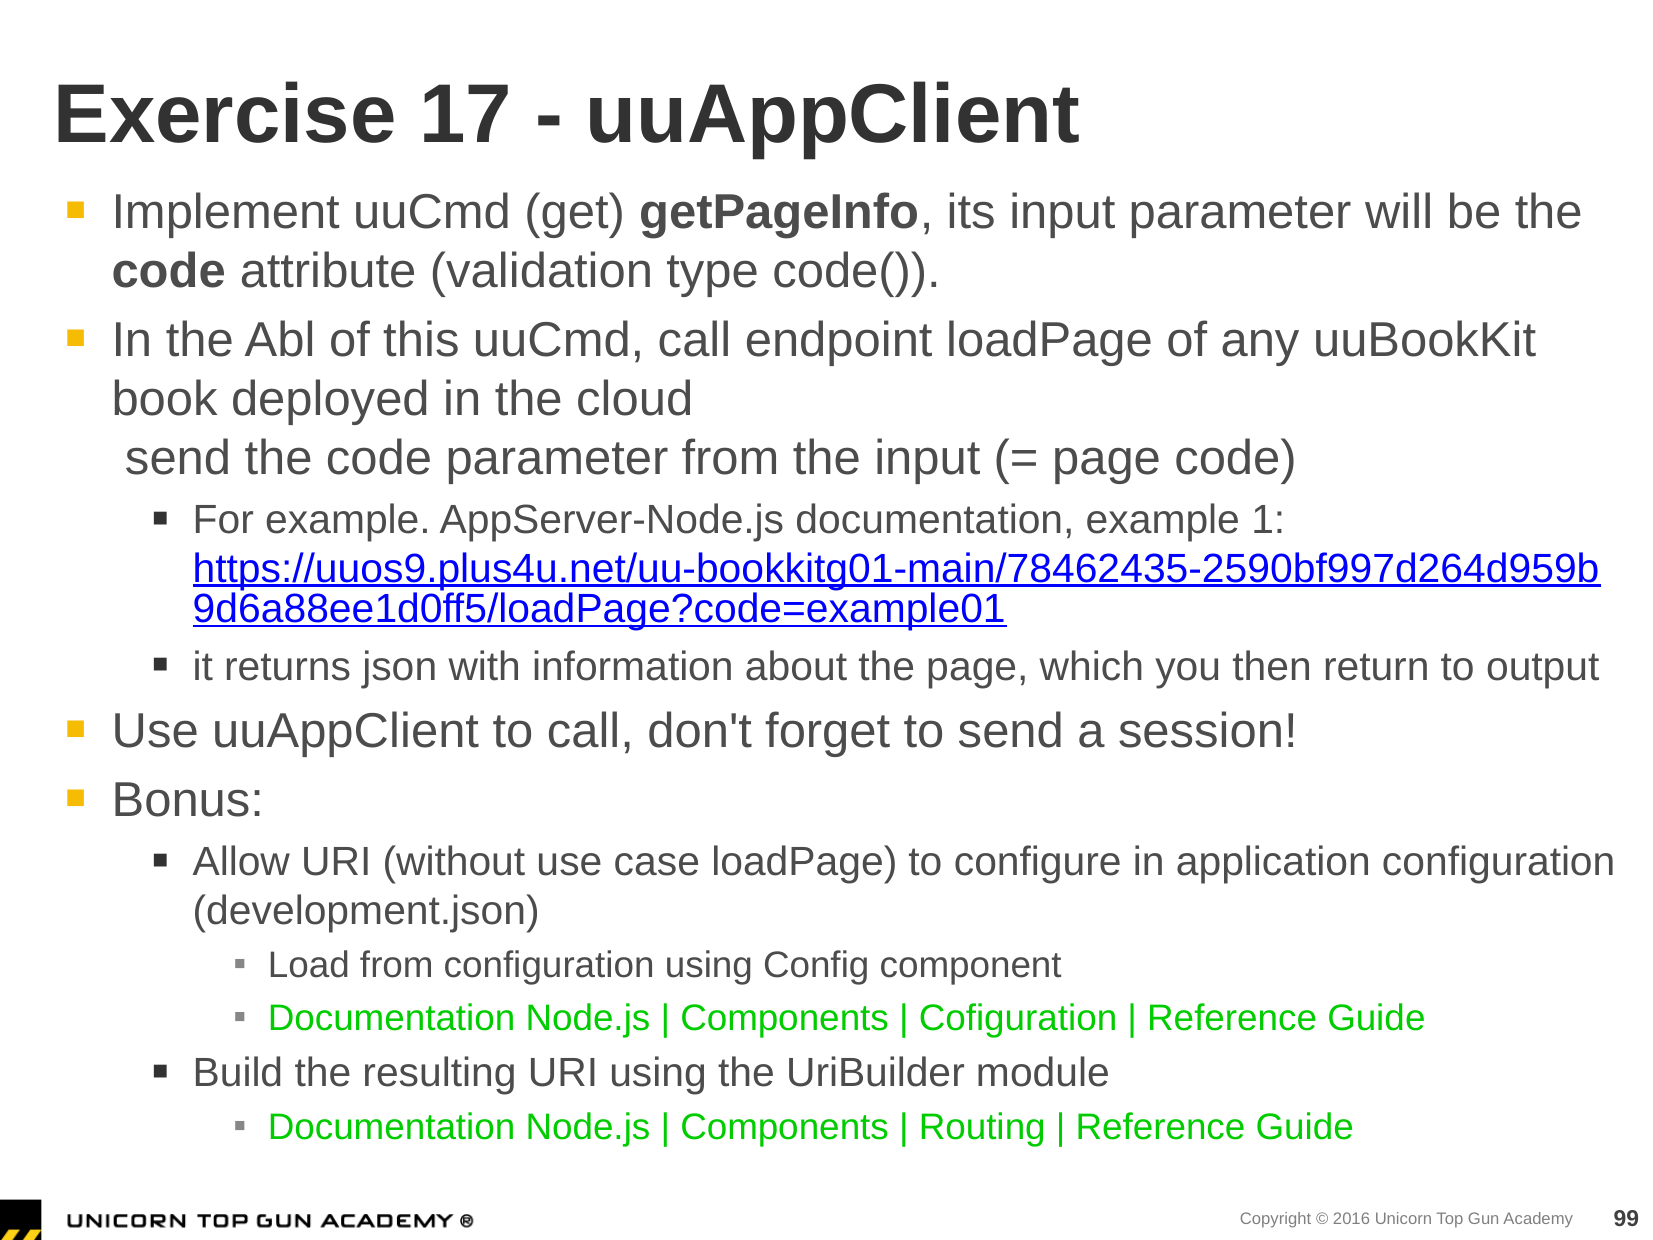

# Exercise 17 - uuAppClient
Implement uuCmd (get) getPageInfo, its input parameter will be the code attribute (validation type code()).
In the Abl of this uuCmd, call endpoint loadPage of any uuBookKit book deployed in the cloud
 send the code parameter from the input (= page code)
For example. AppServer-Node.js documentation, example 1:
https://uuos9.plus4u.net/uu-bookkitg01-main/78462435-2590bf997d264d959b9d6a88ee1d0ff5/loadPage?code=example01
it returns json with information about the page, which you then return to output
Use uuAppClient to call, don't forget to send a session!
Bonus:
Allow URI (without use case loadPage) to configure in application configuration (development.json)
Load from configuration using Config component
Documentation Node.js | Components | Cofiguration | Reference Guide
Build the resulting URI using the UriBuilder module
Documentation Node.js | Components | Routing | Reference Guide
99
Copyright © 2016 Unicorn Top Gun Academy